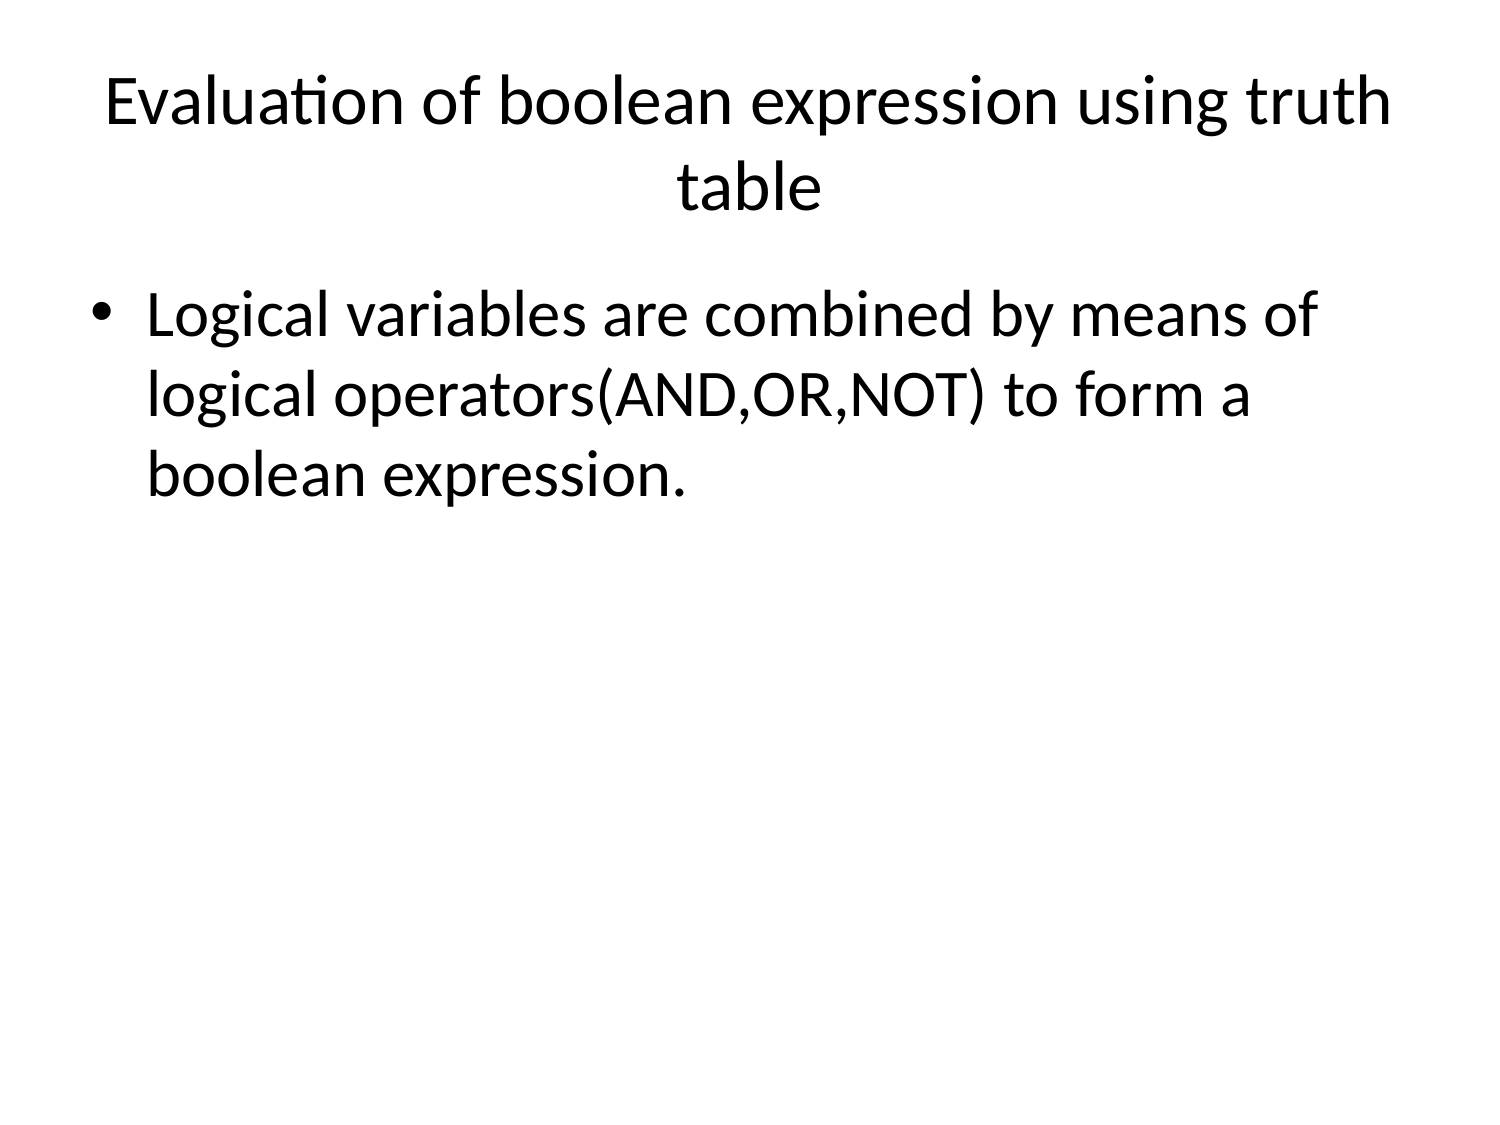

# Evaluation of boolean expression using truth table
Logical variables are combined by means of logical operators(AND,OR,NOT) to form a boolean expression.